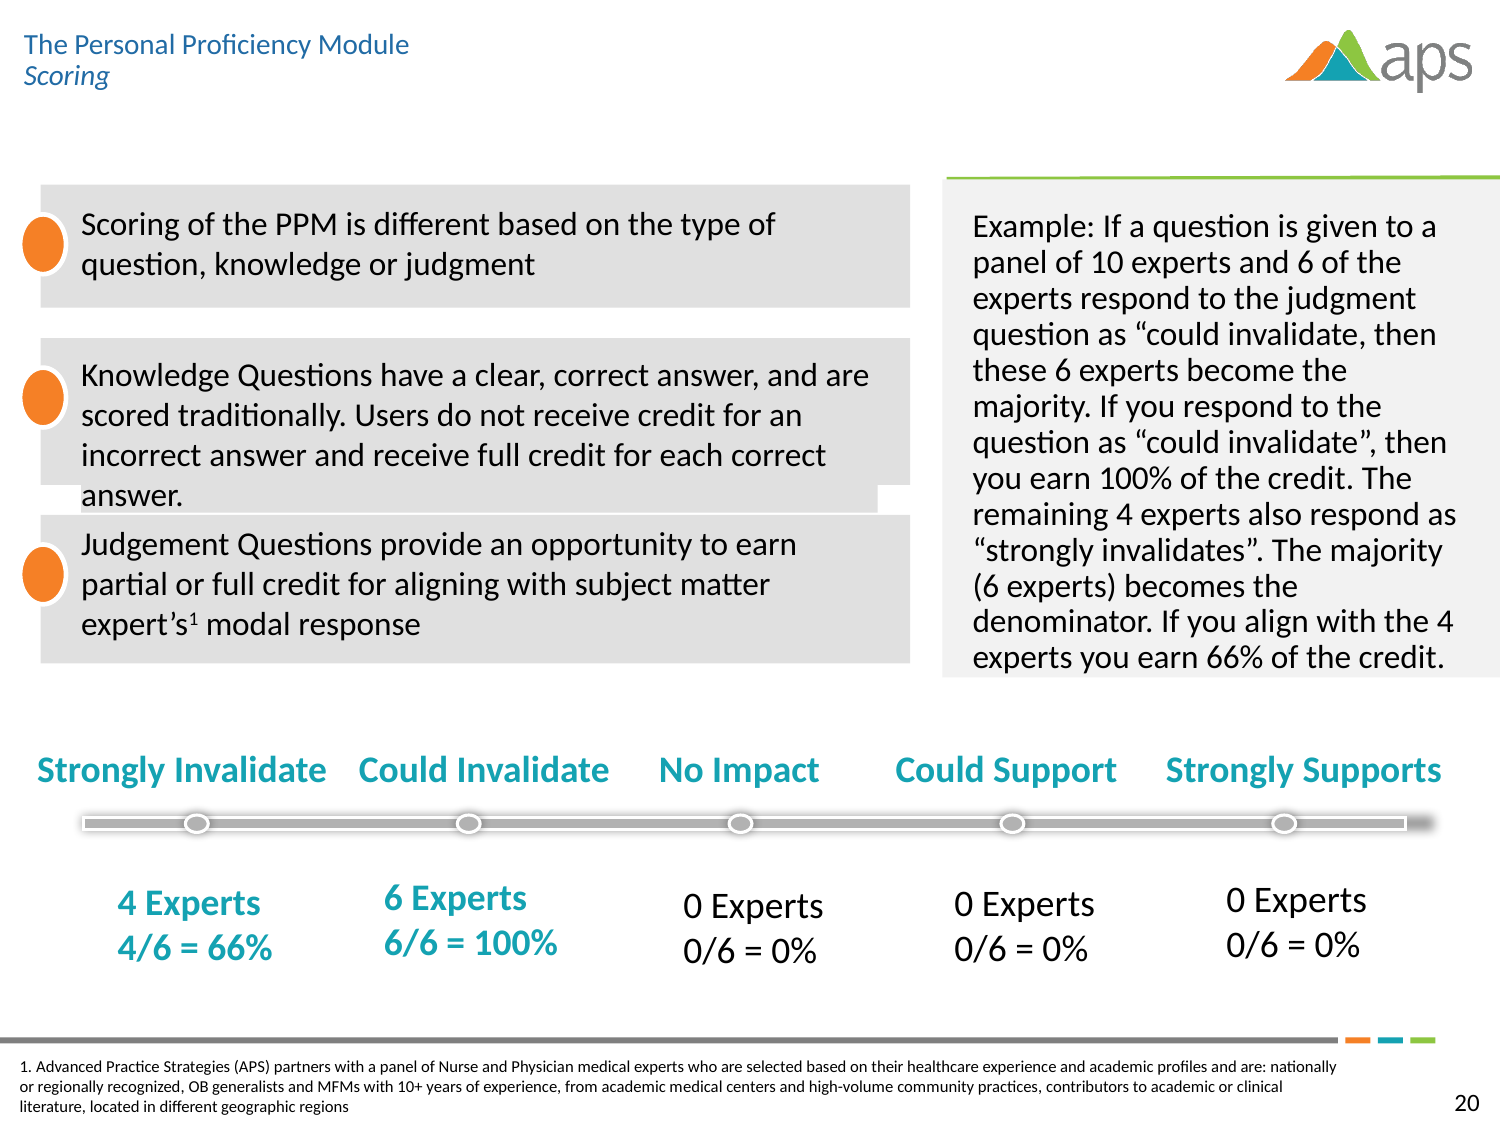

# The Personal Proficiency Module Scoring

Example: If a question is given to a panel of 10 experts and 6 of the experts respond to the judgment question as “could invalidate, then these 6 experts become the majority. If you respond to the question as “could invalidate”, then you earn 100% of the credit. The remaining 4 experts also respond as “strongly invalidates”. The majority (6 experts) becomes the denominator. If you align with the 4 experts you earn 66% of the credit.

Scoring of the PPM is different based on the type of question, knowledge or judgment

Knowledge Questions have a clear, correct answer, and are scored traditionally. Users do not receive credit for an incorrect answer and receive full credit for each correct answer.

Judgement Questions provide an opportunity to earn partial or full credit for aligning with subject matter expert’s1 modal response

Strongly Invalidate
Could Invalidate
No Impact
Could Support
Strongly Supports

6 Experts
6/6 = 100%
0 Experts
0/6 = 0%
4 Experts
4/6 = 66%
0 Experts
0/6 = 0%
0 Experts
0/6 = 0%
1. Advanced Practice Strategies (APS) partners with a panel of Nurse and Physician medical experts who are selected based on their healthcare experience and academic profiles and are: nationally or regionally recognized, OB generalists and MFMs with 10+ years of experience, from academic medical centers and high-volume community practices, contributors to academic or clinical literature, located in different geographic regions